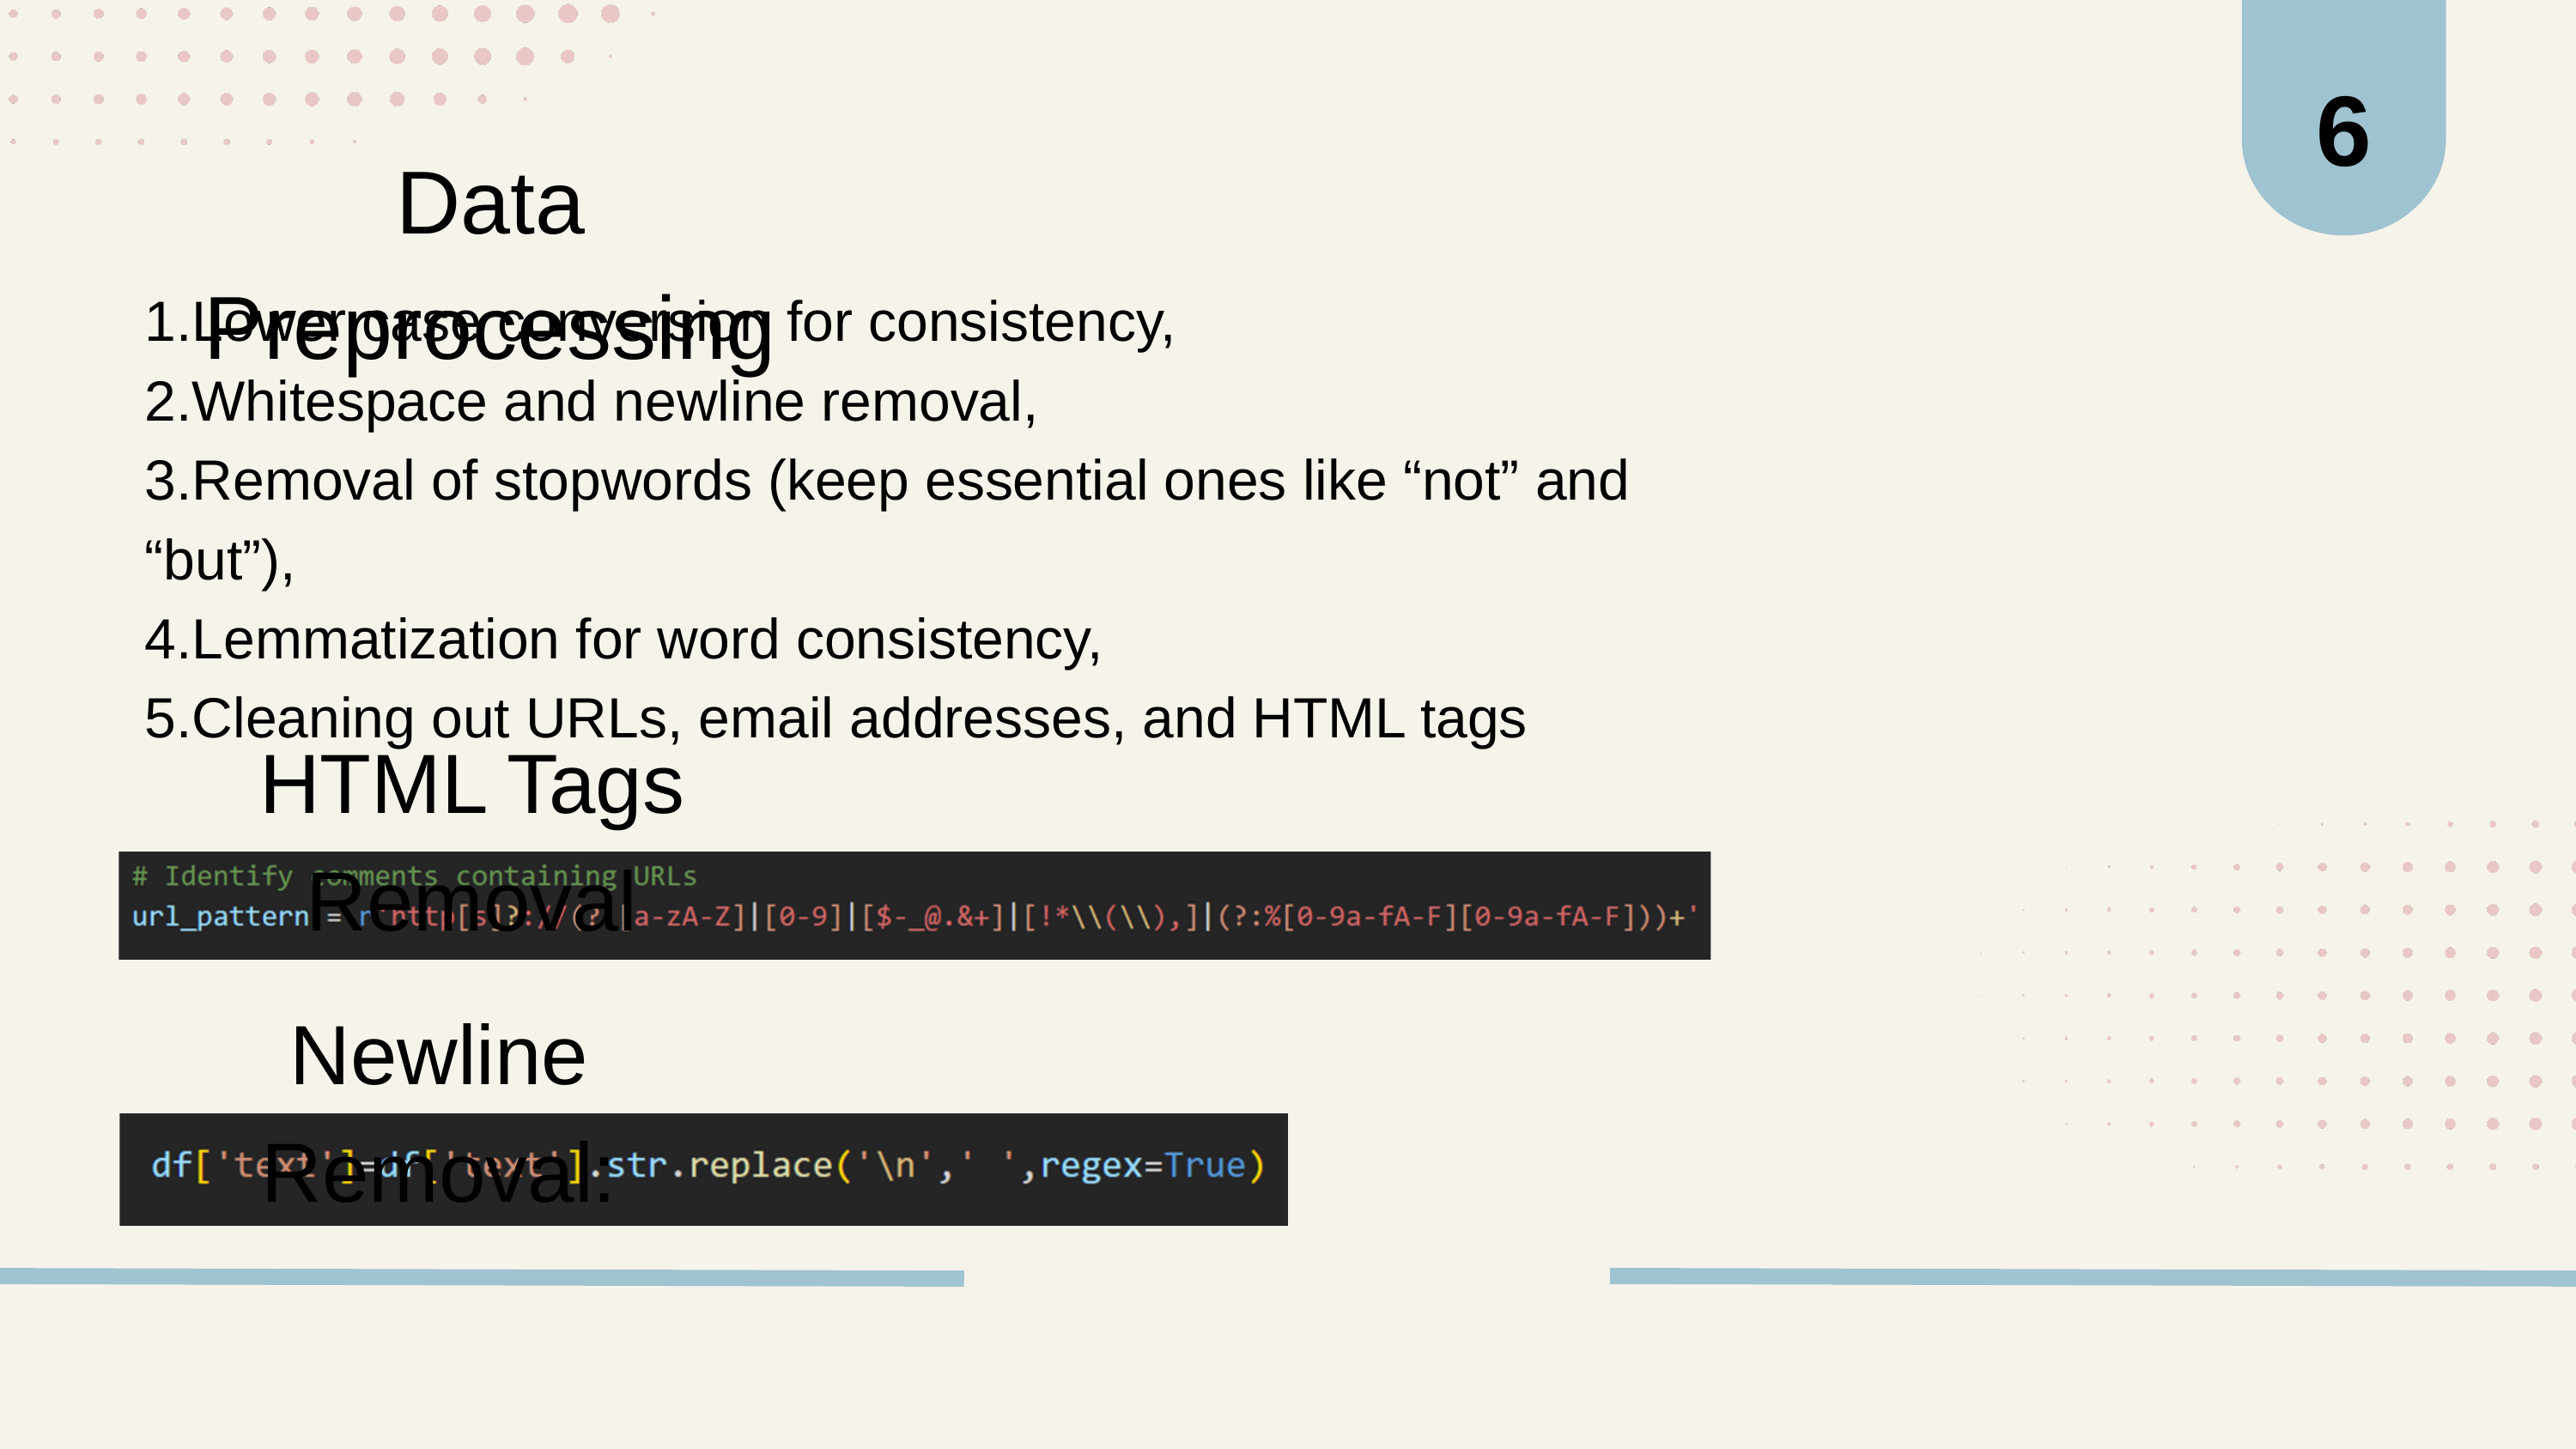

6

Data Preprocessing
1.Lower case conversion for consistency,
2.Whitespace and newline removal,
3.Removal of stopwords (keep essential ones like “not” and “but”),
4.Lemmatization for word consistency,
5.Cleaning out URLs, email addresses, and HTML tags
HTML Tags Removal

Newline Removal: